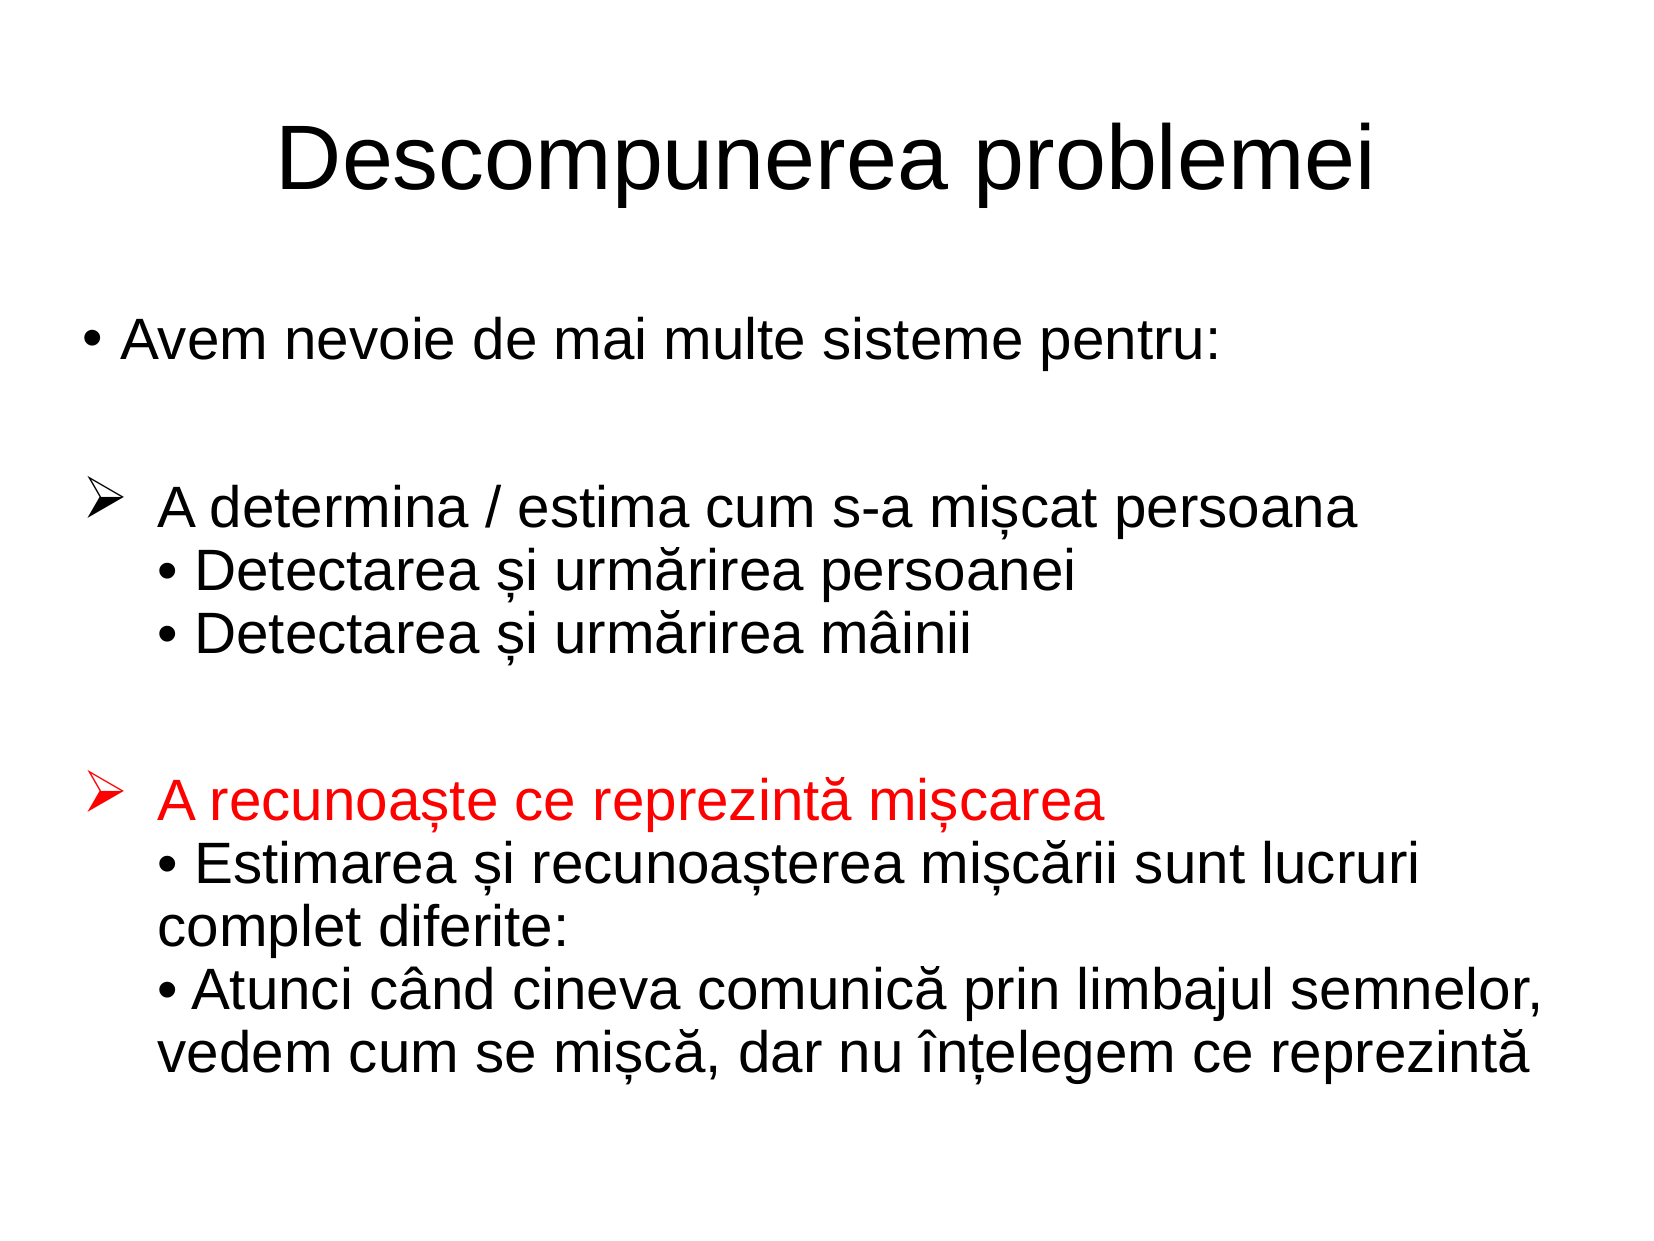

Descompunerea problemei
# Avem nevoie de mai multe sisteme pentru:

A determina / estima cum s-a mișcat persoana
• Detectarea și urmărirea persoanei
• Detectarea și urmărirea mâinii

A recunoaște ce reprezintă mișcarea
• Estimarea și recunoașterea mișcării sunt lucruri complet diferite:
• Atunci când cineva comunică prin limbajul semnelor, vedem cum se mișcă, dar nu înțelegem ce reprezintă